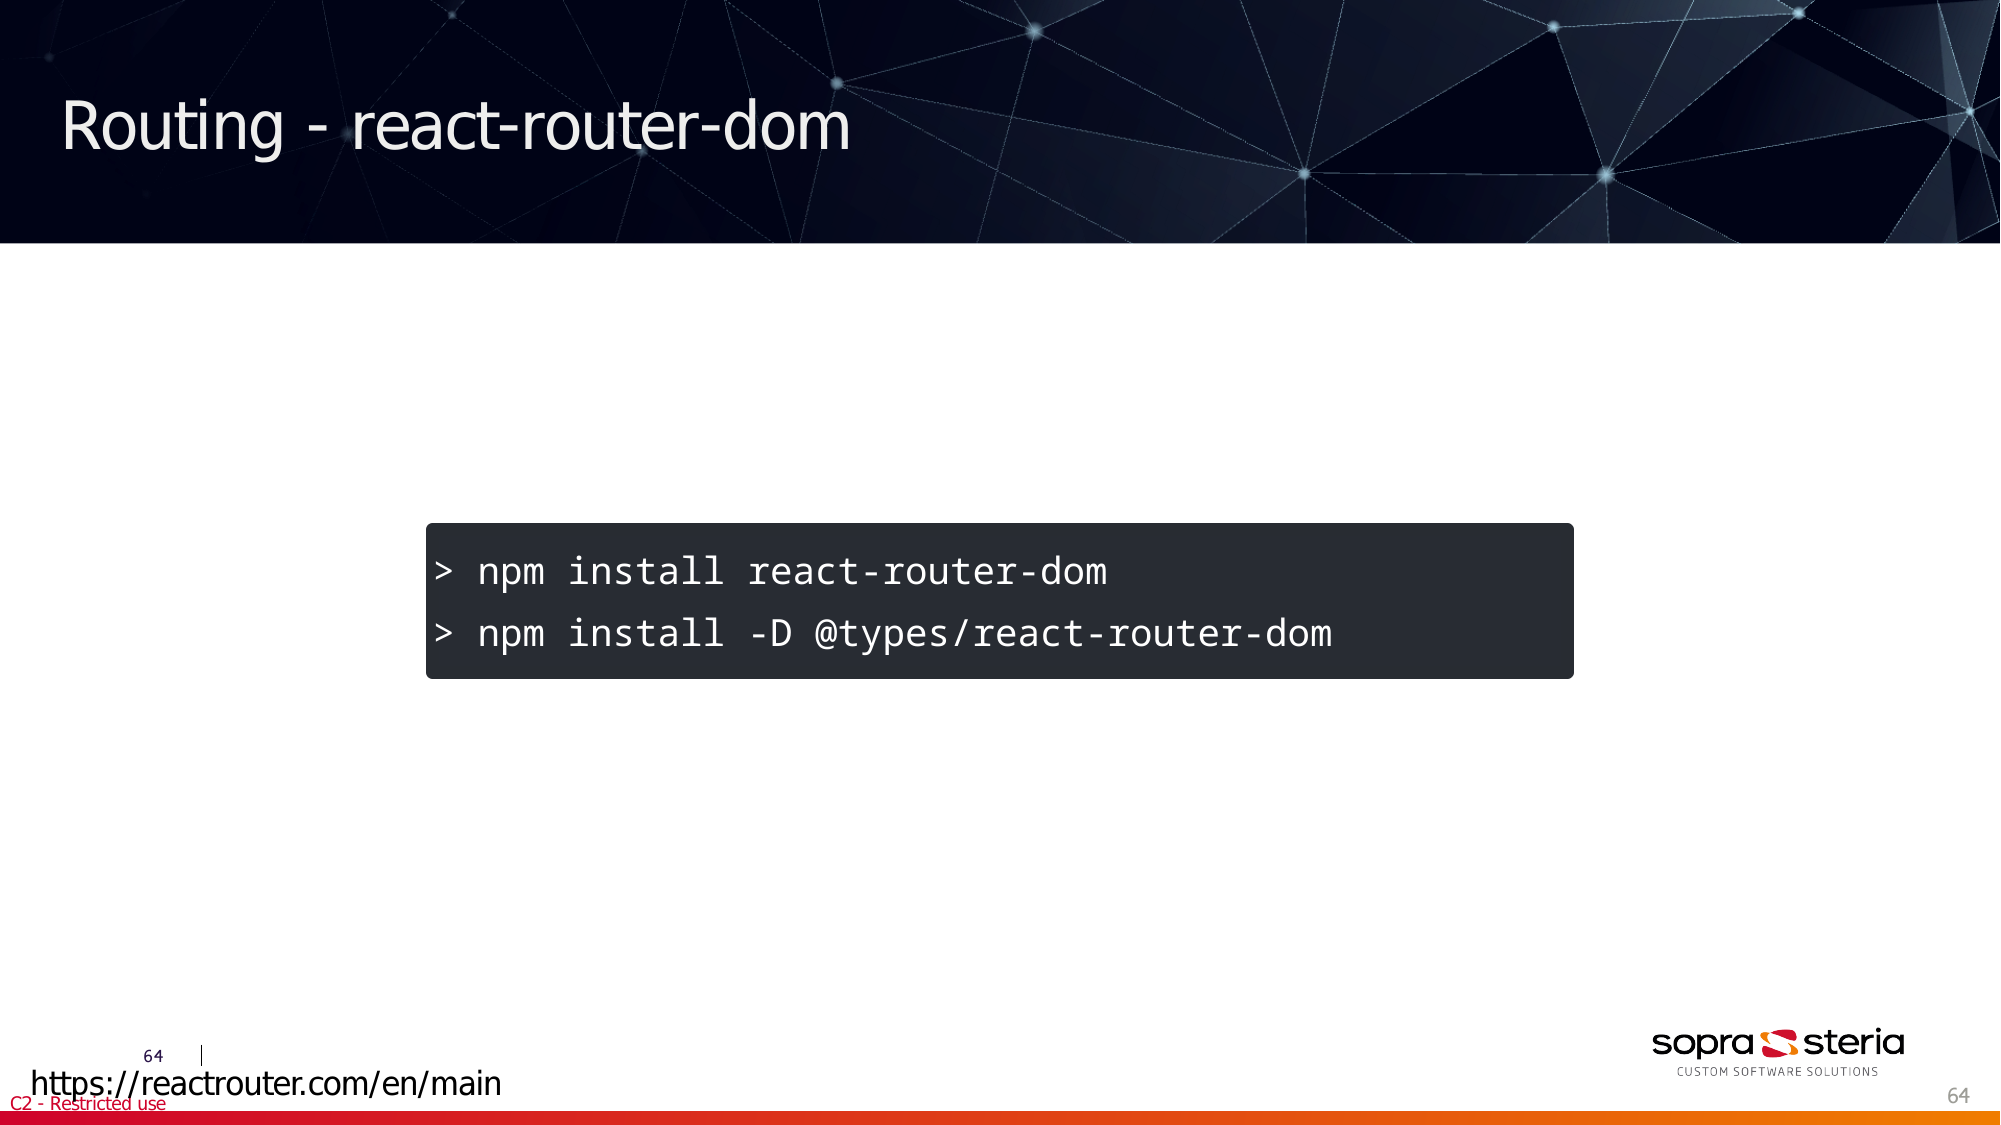

Routing - react-router-dom

> npm install react-router-dom

> npm install -D @types/react-router-dom
https://reactrouter.com/en/main